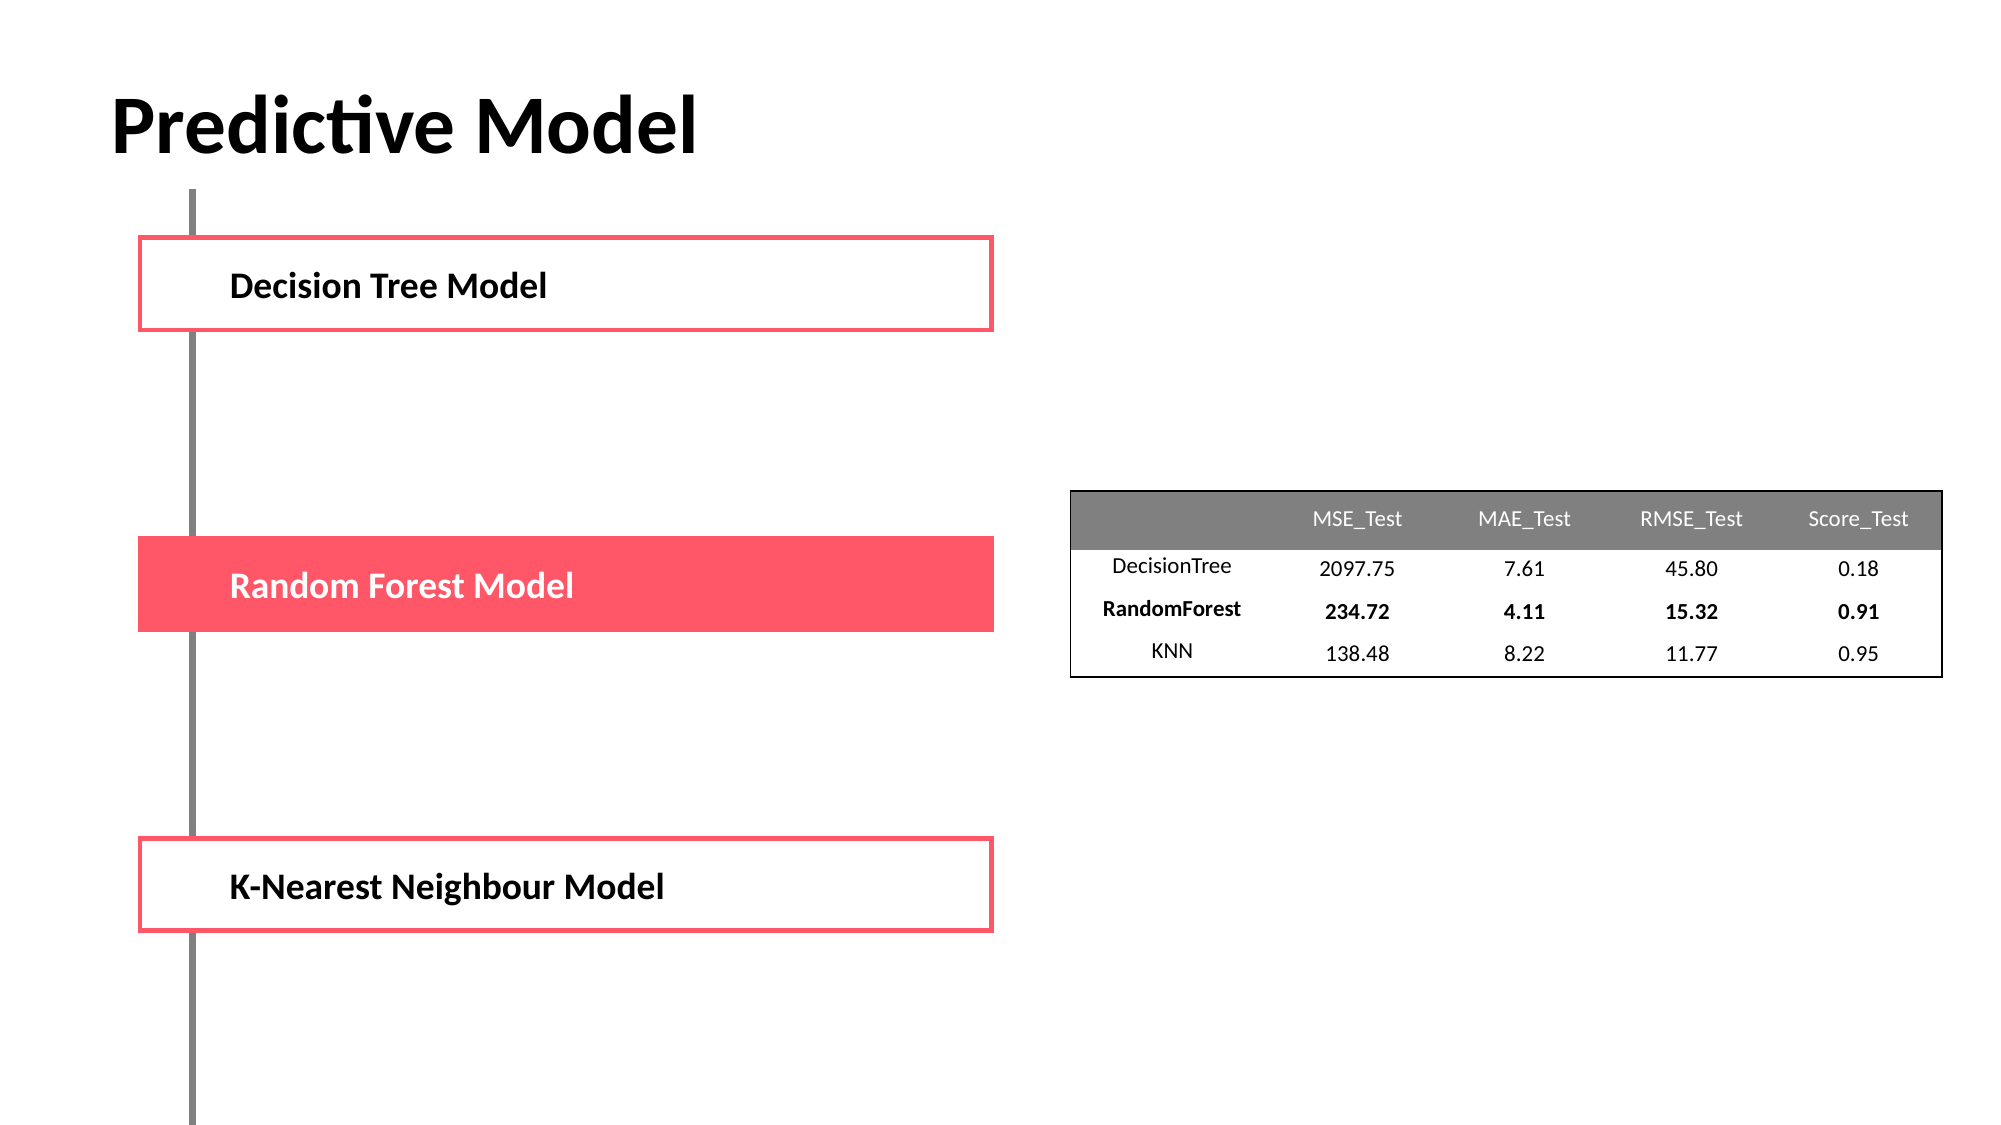

Predictive Model
Decision Tree Model
|  | MSE\_Test | MAE\_Test | RMSE\_Test | Score\_Test |
| --- | --- | --- | --- | --- |
| DecisionTree | 2097.75 | 7.61 | 45.80 | 0.18 |
| RandomForest | 234.72 | 4.11 | 15.32 | 0.91 |
| KNN | 138.48 | 8.22 | 11.77 | 0.95 |
Random Forest Model
K-Nearest Neighbour Model